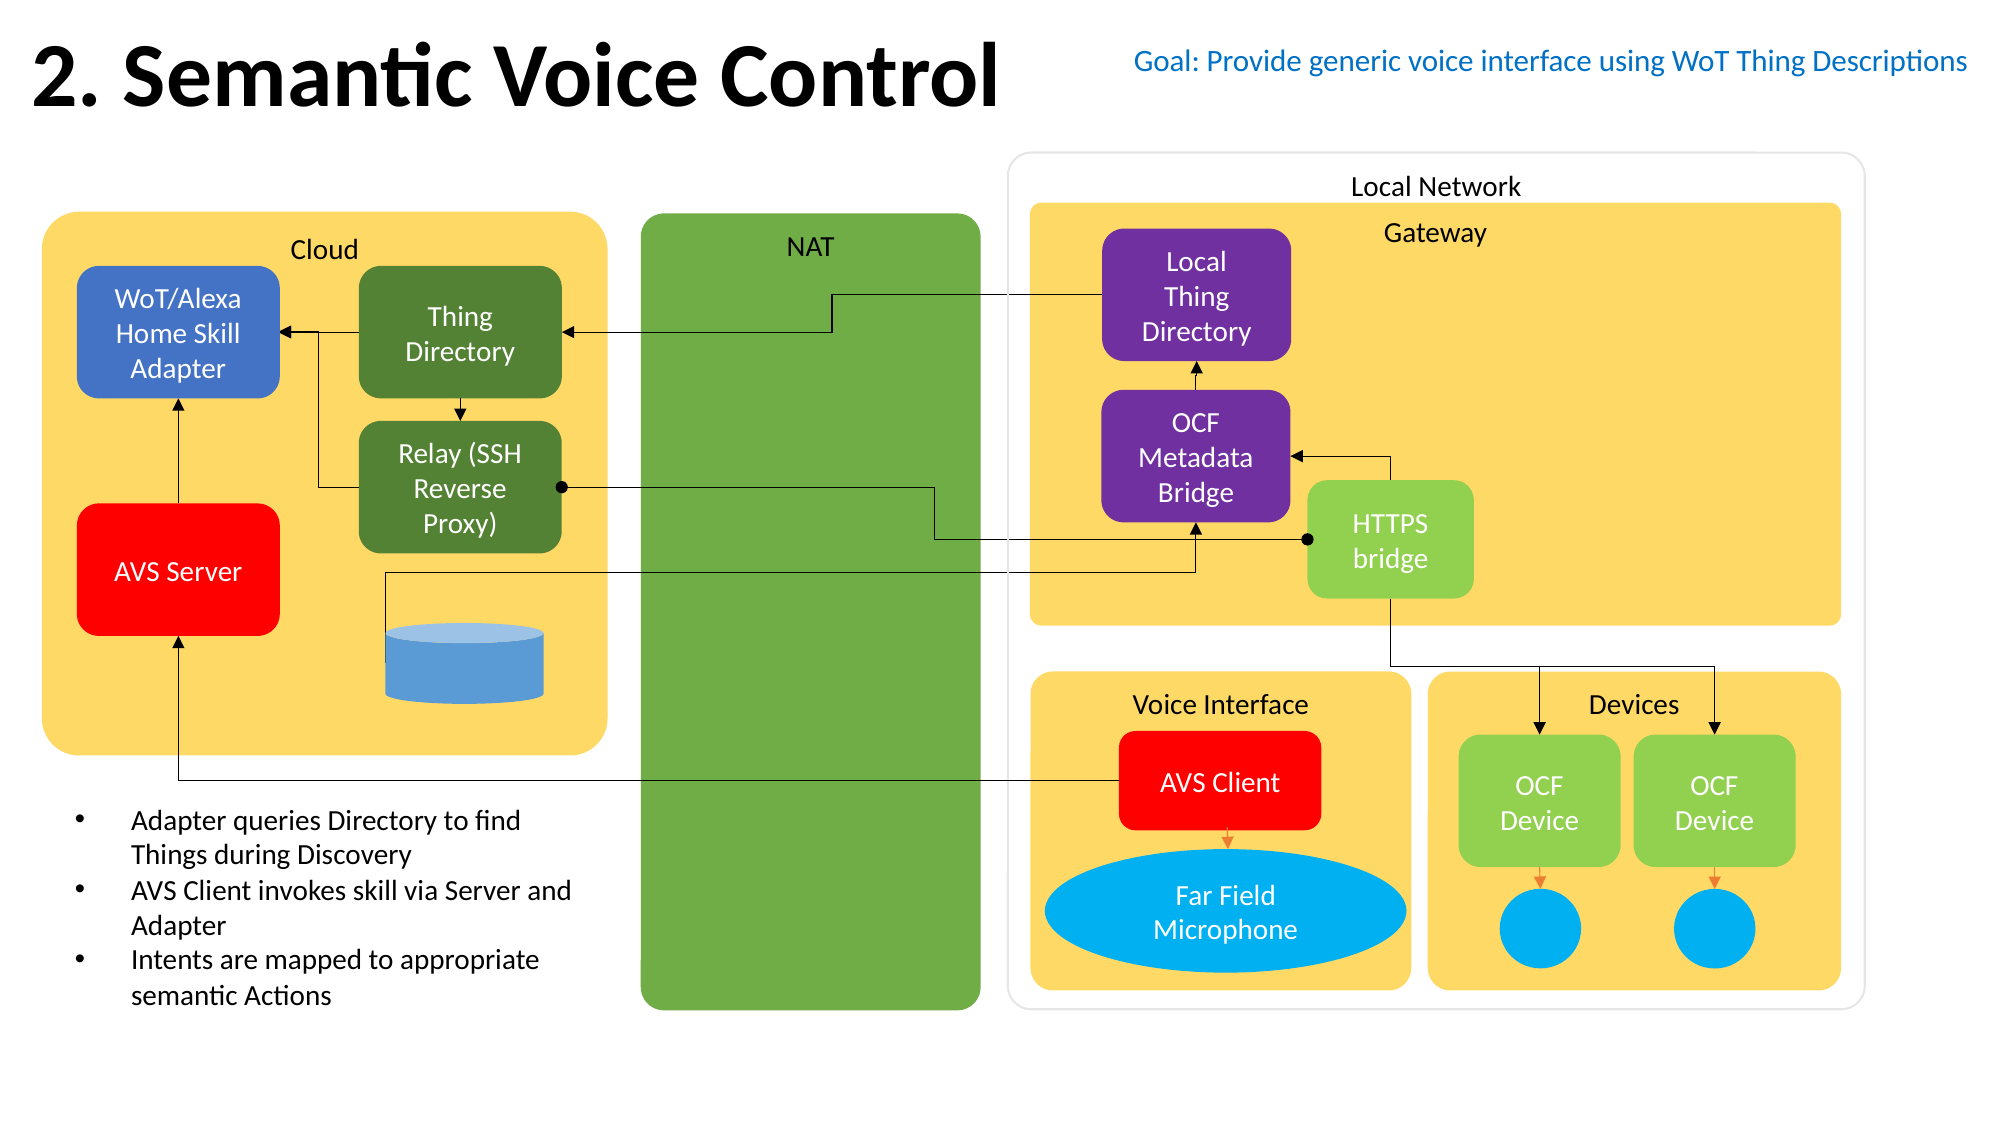

# 2. Semantic Voice Control
Goal: Provide generic voice interface using WoT Thing Descriptions
Local Network
Gateway
Cloud
NAT
Local
Thing Directory
WoT/Alexa Home Skill Adapter
Thing Directory
OCF
Metadata Bridge
Relay (SSH Reverse Proxy)
HTTPS bridge
AVS Server

Voice Interface
Devices
AVS Client
OCF
Device
OCF
Device
Adapter queries Directory to find Things during Discovery
AVS Client invokes skill via Server and Adapter
Intents are mapped to appropriate semantic Actions
Far Field Microphone

28